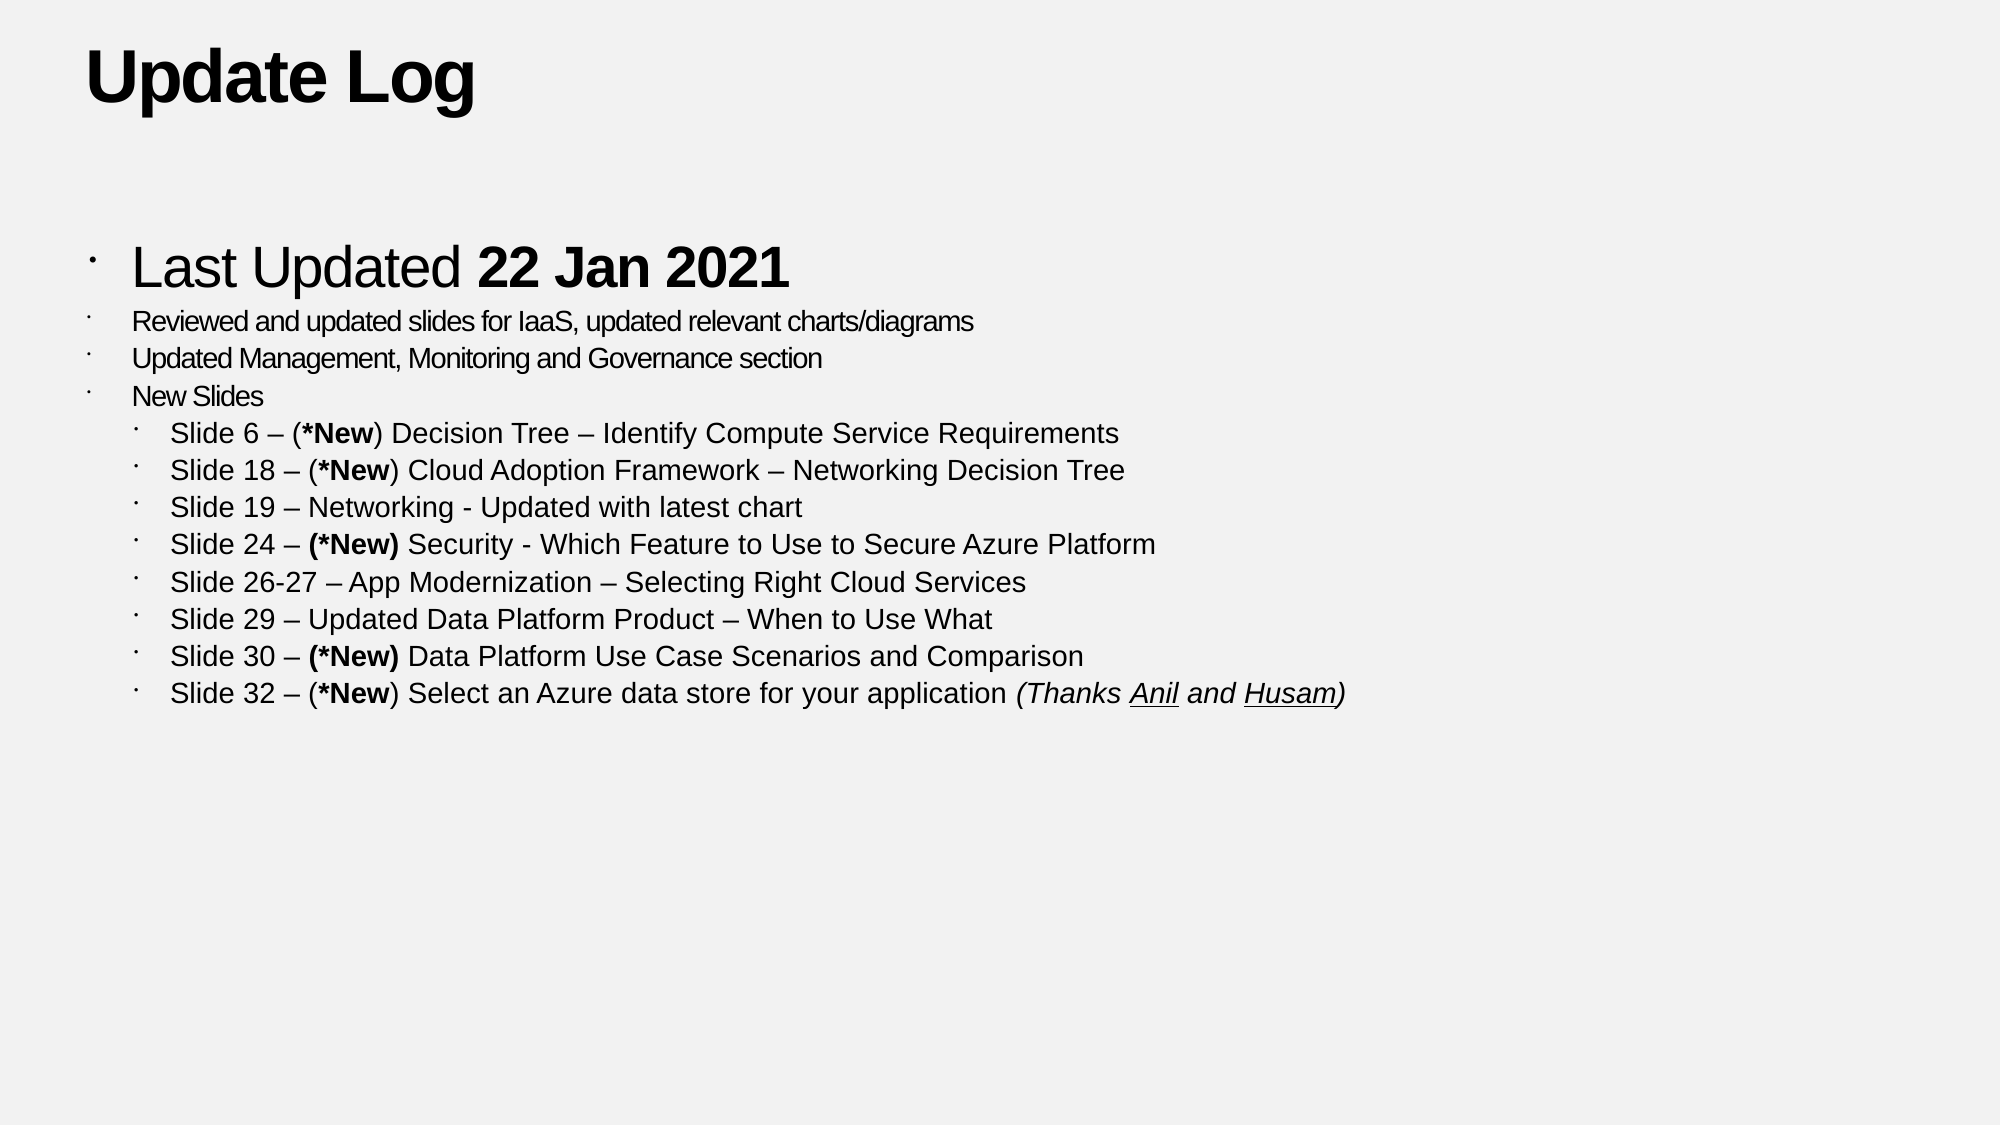

# Update Log
Last Updated 22 Jan 2021
Reviewed and updated slides for IaaS, updated relevant charts/diagrams
Updated Management, Monitoring and Governance section
New Slides
Slide 6 – (*New) Decision Tree – Identify Compute Service Requirements
Slide 18 – (*New) Cloud Adoption Framework – Networking Decision Tree
Slide 19 – Networking - Updated with latest chart
Slide 24 – (*New) Security - Which Feature to Use to Secure Azure Platform
Slide 26-27 – App Modernization – Selecting Right Cloud Services
Slide 29 – Updated Data Platform Product – When to Use What
Slide 30 – (*New) Data Platform Use Case Scenarios and Comparison
Slide 32 – (*New) Select an Azure data store for your application (Thanks Anil and Husam)